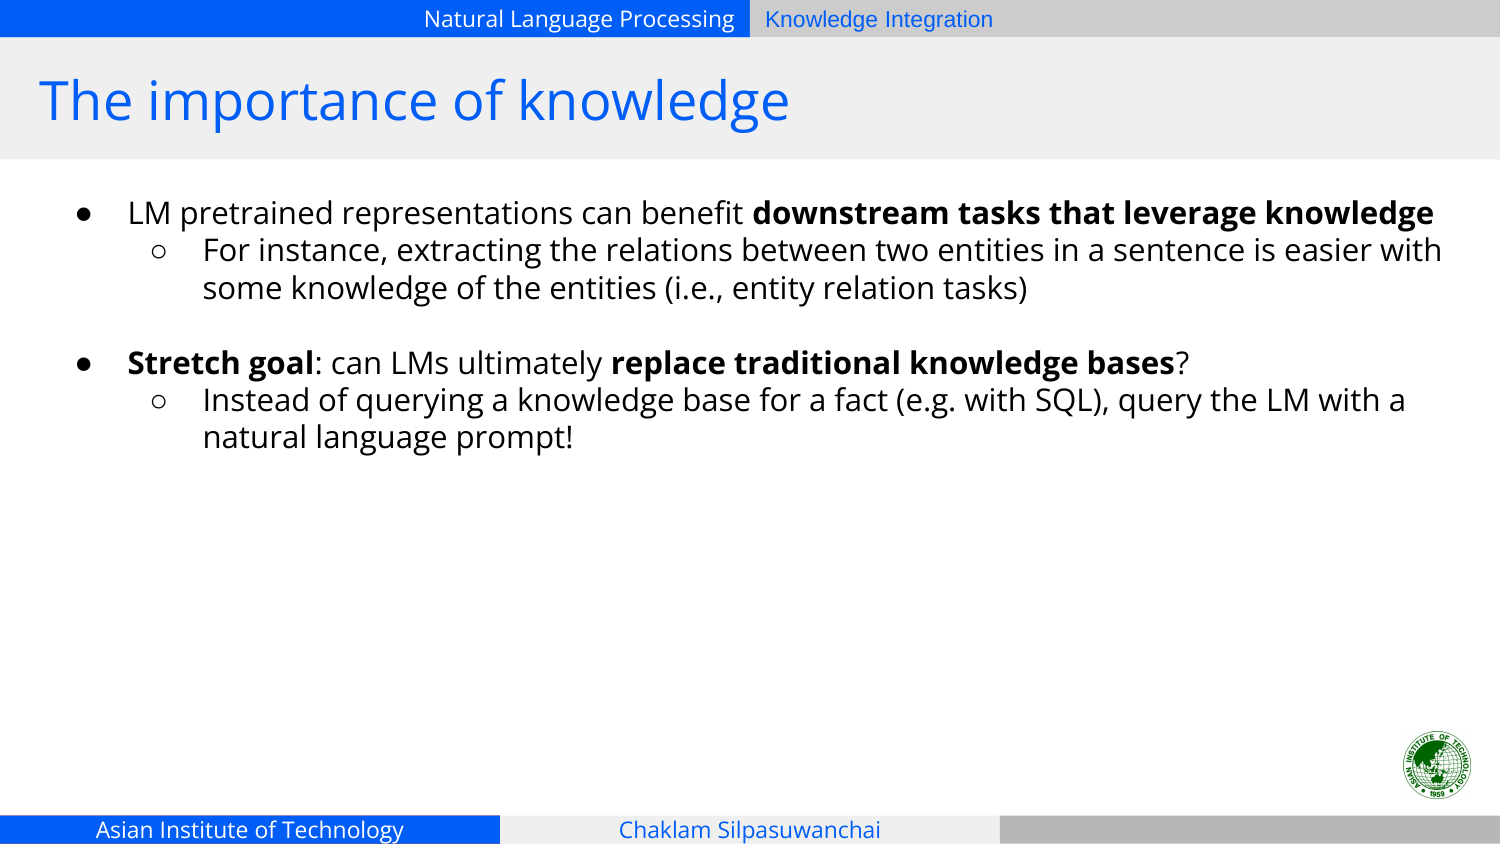

# The importance of knowledge
LM pretrained representations can benefit downstream tasks that leverage knowledge
For instance, extracting the relations between two entities in a sentence is easier with some knowledge of the entities (i.e., entity relation tasks)
Stretch goal: can LMs ultimately replace traditional knowledge bases?
Instead of querying a knowledge base for a fact (e.g. with SQL), query the LM with a natural language prompt!